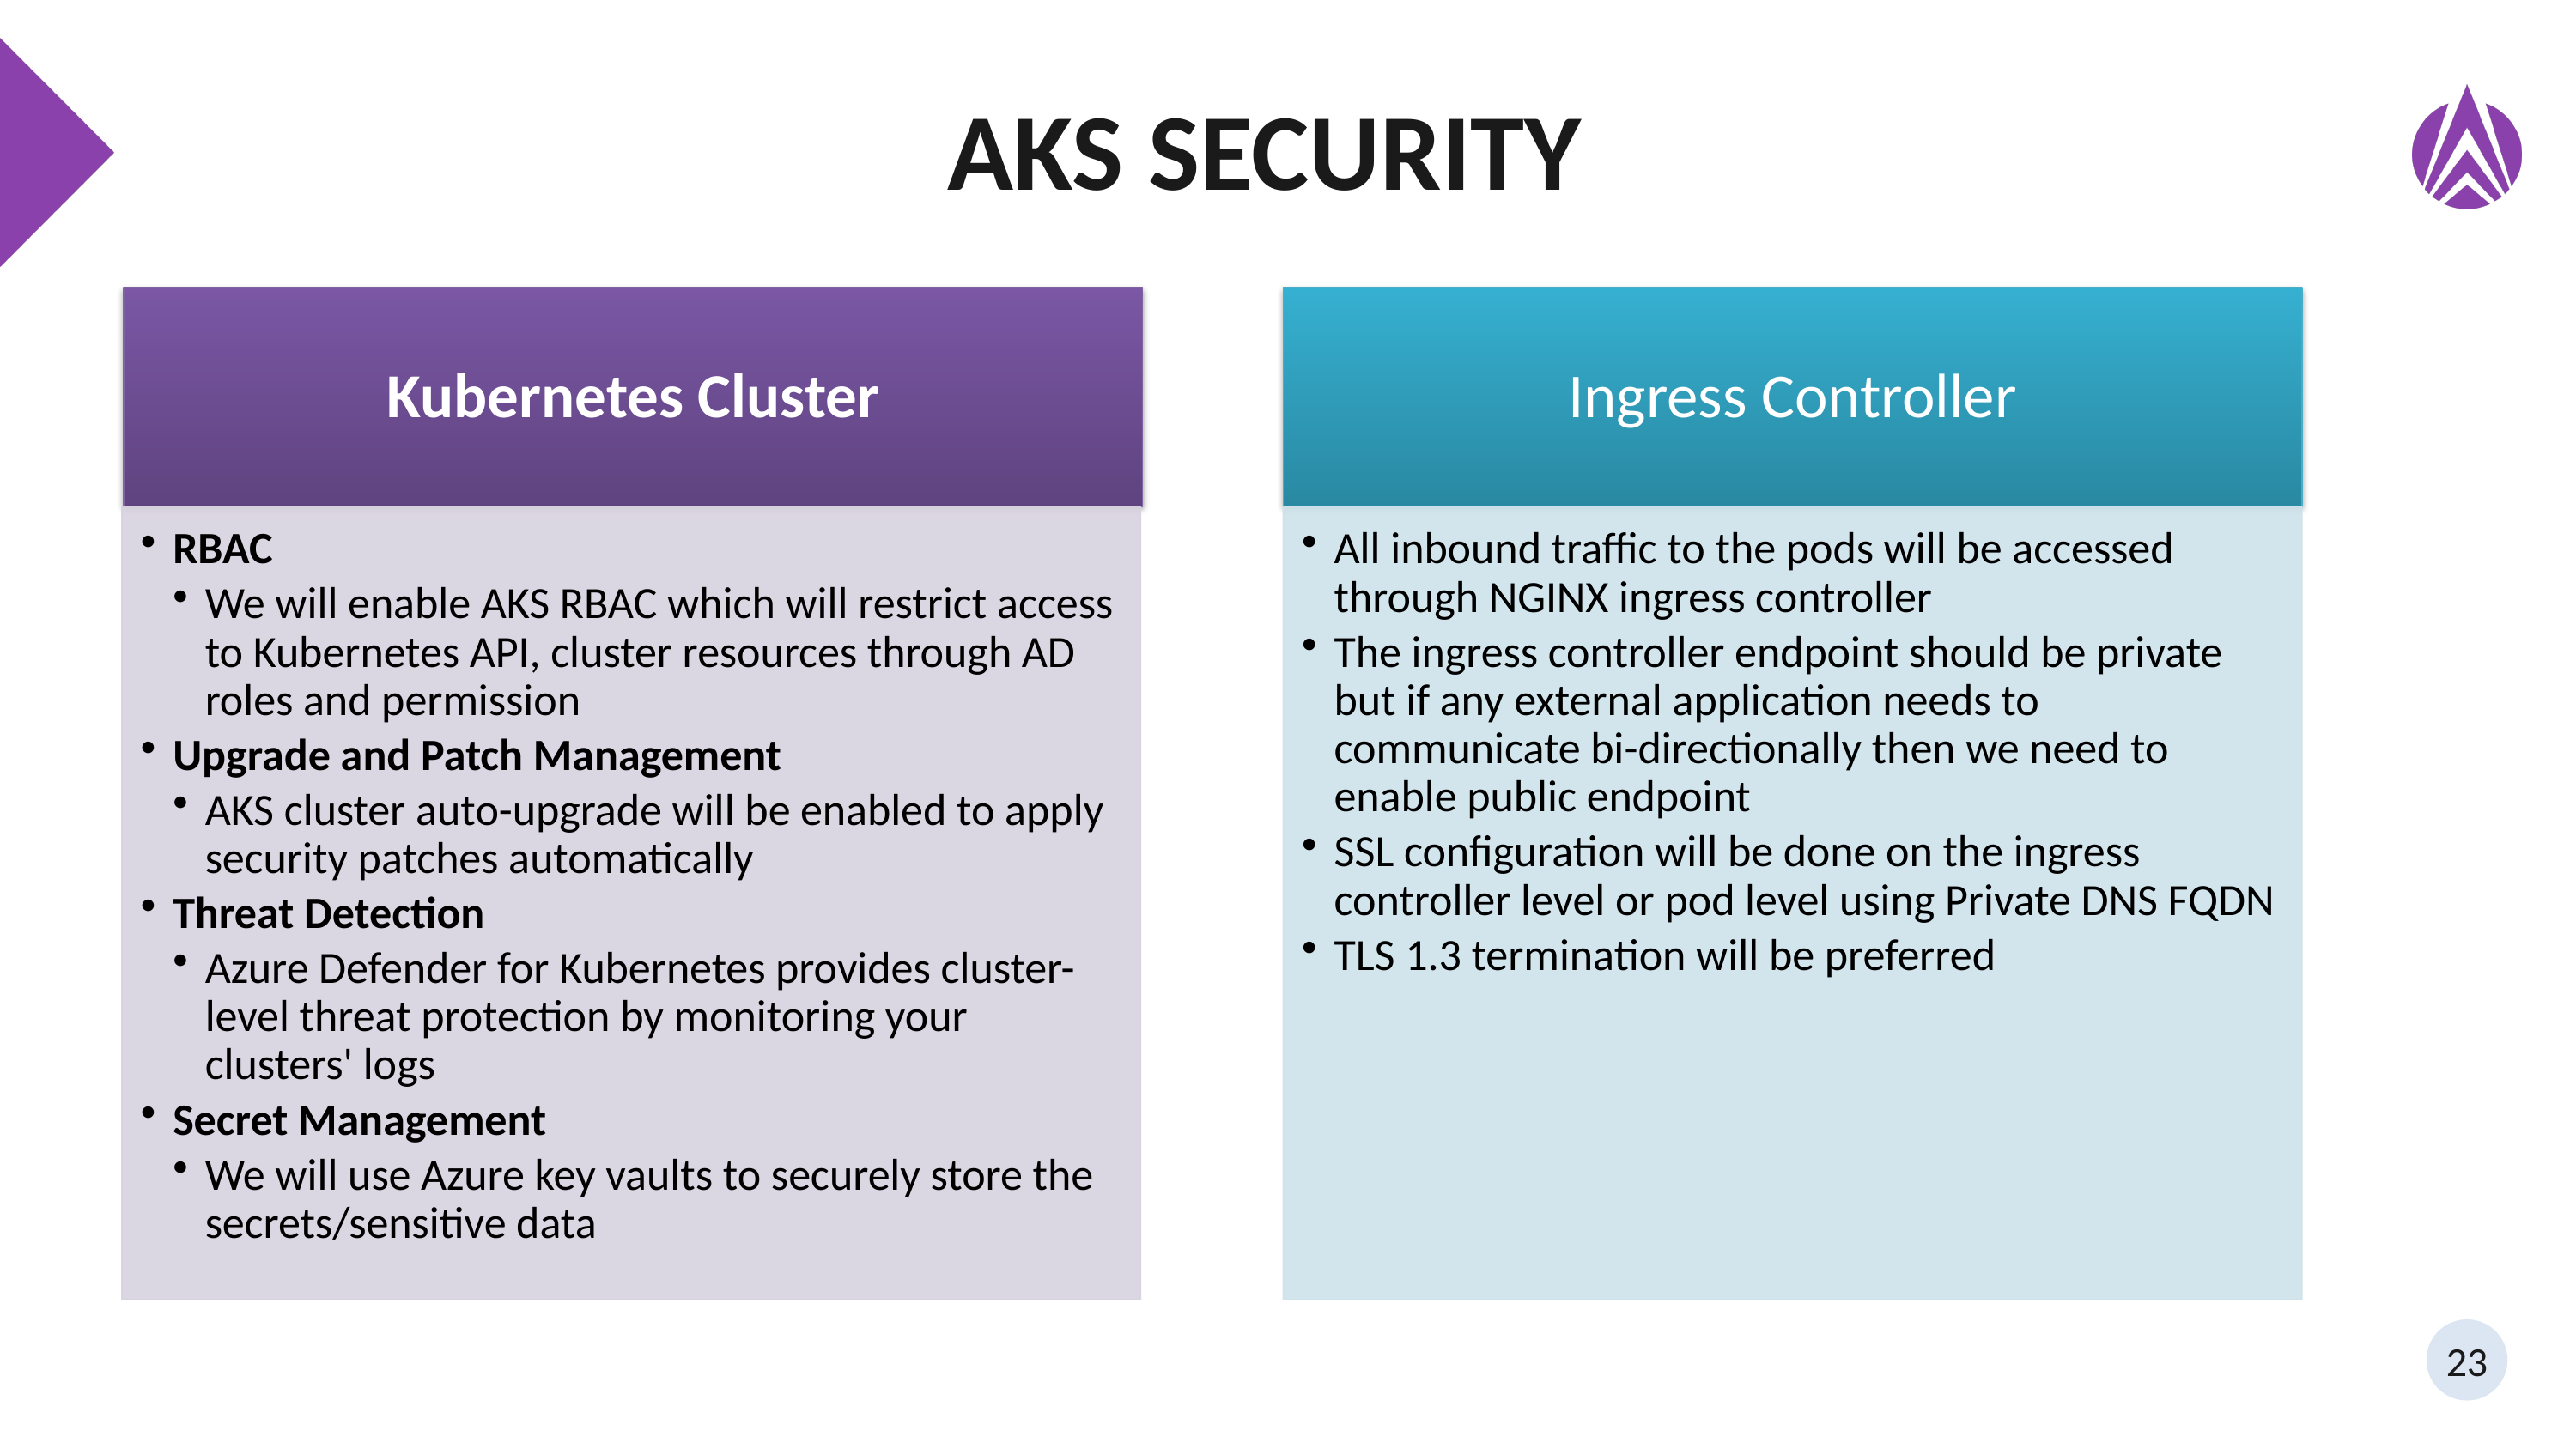

# AKS SECURITY

Kubernetes Cluster
RBAC
We will enable AKS RBAC which will restrict access to Kubernetes API, cluster resources through AD roles and permission
Upgrade and Patch Management
AKS cluster auto-upgrade will be enabled to apply security patches automatically
Threat Detection
Azure Defender for Kubernetes provides cluster-level threat protection by monitoring your clusters' logs
Secret Management
We will use Azure key vaults to securely store the secrets/sensitive data
Ingress Controller
All inbound traffic to the pods will be accessed through NGINX ingress controller
The ingress controller endpoint should be private but if any external application needs to communicate bi-directionally then we need to enable public endpoint
SSL configuration will be done on the ingress controller level or pod level using Private DNS FQDN
TLS 1.3 termination will be preferred